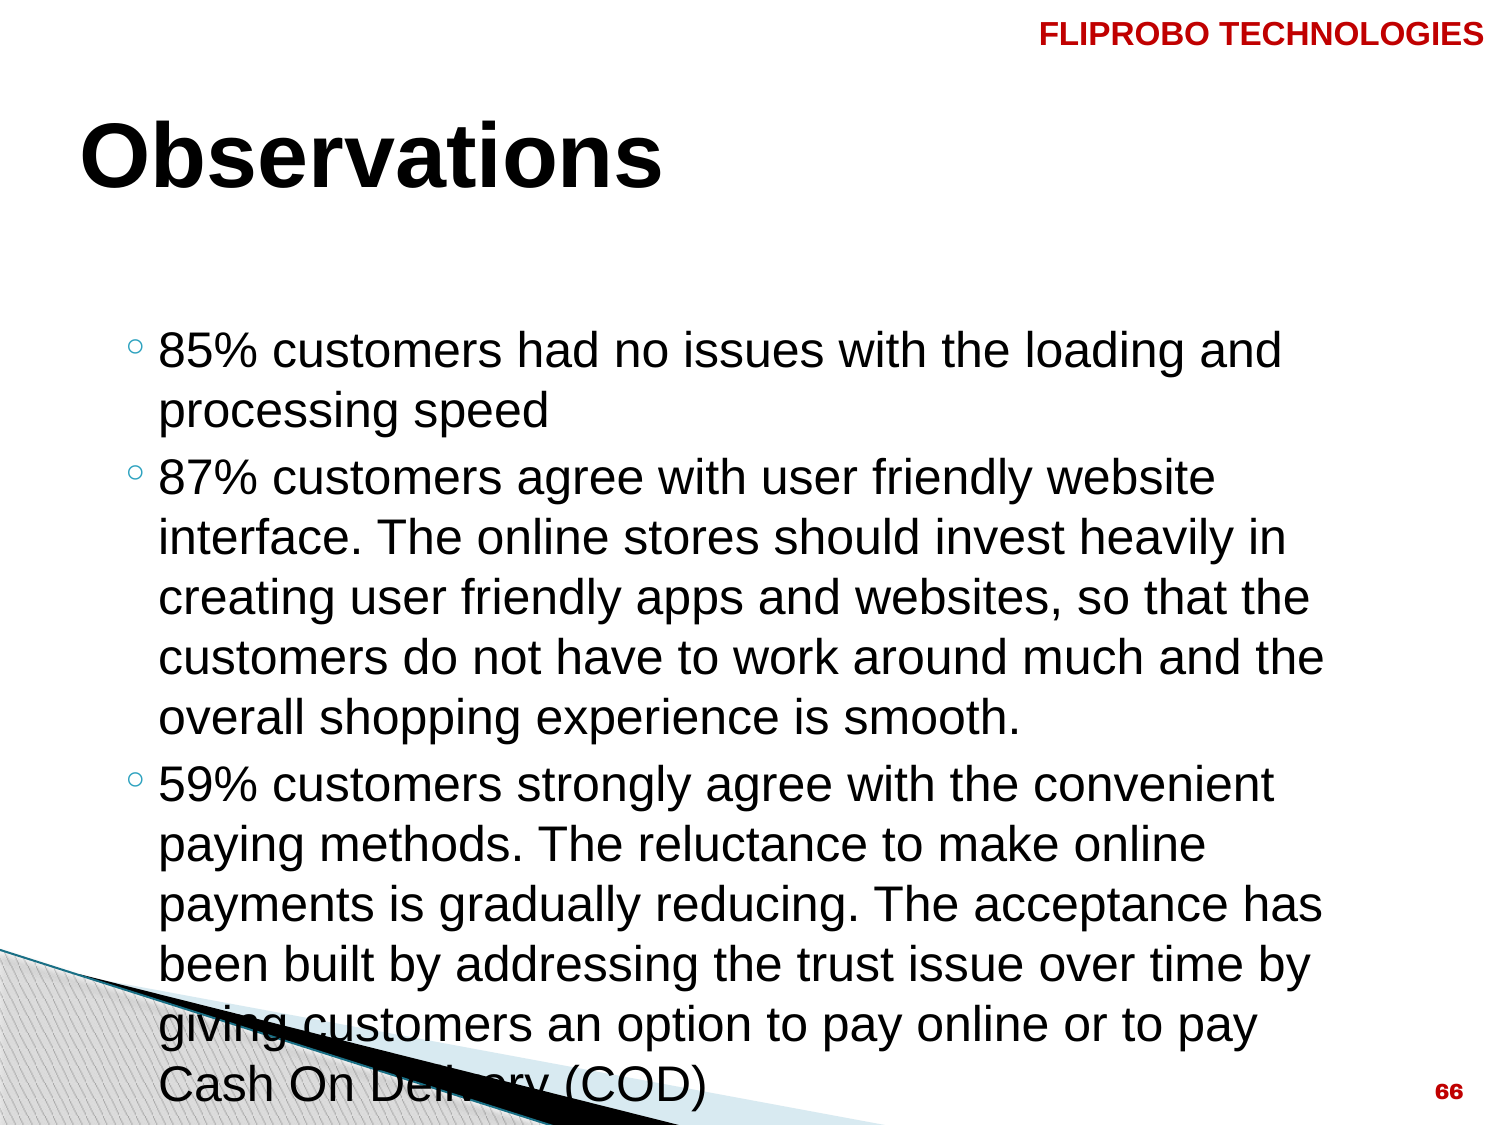

FLIPROBO TECHNOLOGIES
# Observations

85% customers had no issues with the loading and processing speed
87% customers agree with user friendly website interface. The online stores should invest heavily in creating user friendly apps and websites, so that the customers do not have to work around much and the overall shopping experience is smooth.
59% customers strongly agree with the convenient paying methods. The reluctance to make online payments is gradually reducing. The acceptance has been built by addressing the trust issue over time by giving customers an option to pay online or to pay Cash On Delivery (COD)
66